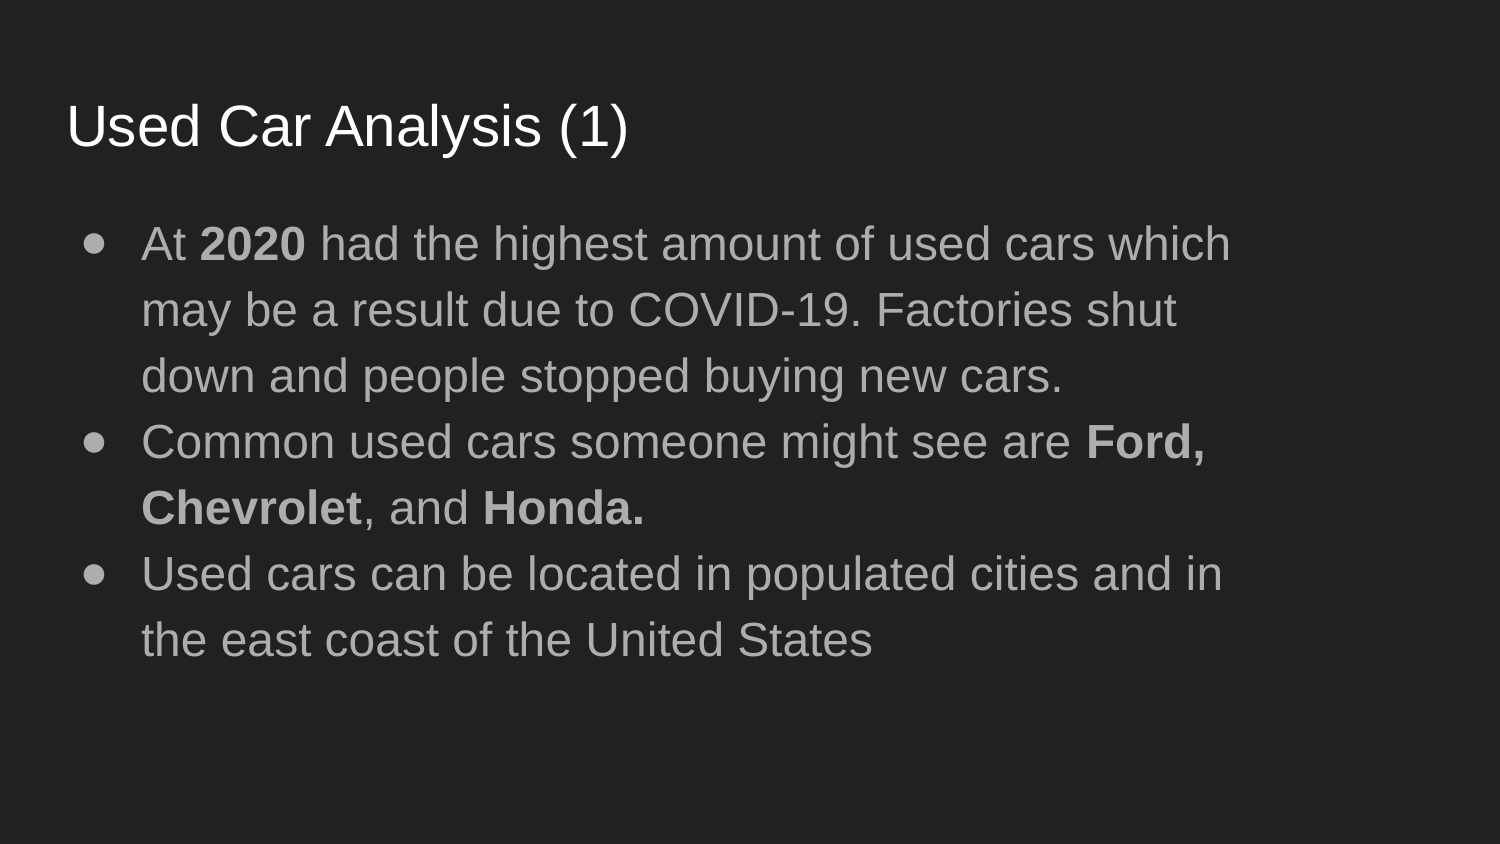

# Used Car Analysis (1)
At 2020 had the highest amount of used cars which may be a result due to COVID-19. Factories shut down and people stopped buying new cars.
Common used cars someone might see are Ford, Chevrolet, and Honda.
Used cars can be located in populated cities and in the east coast of the United States